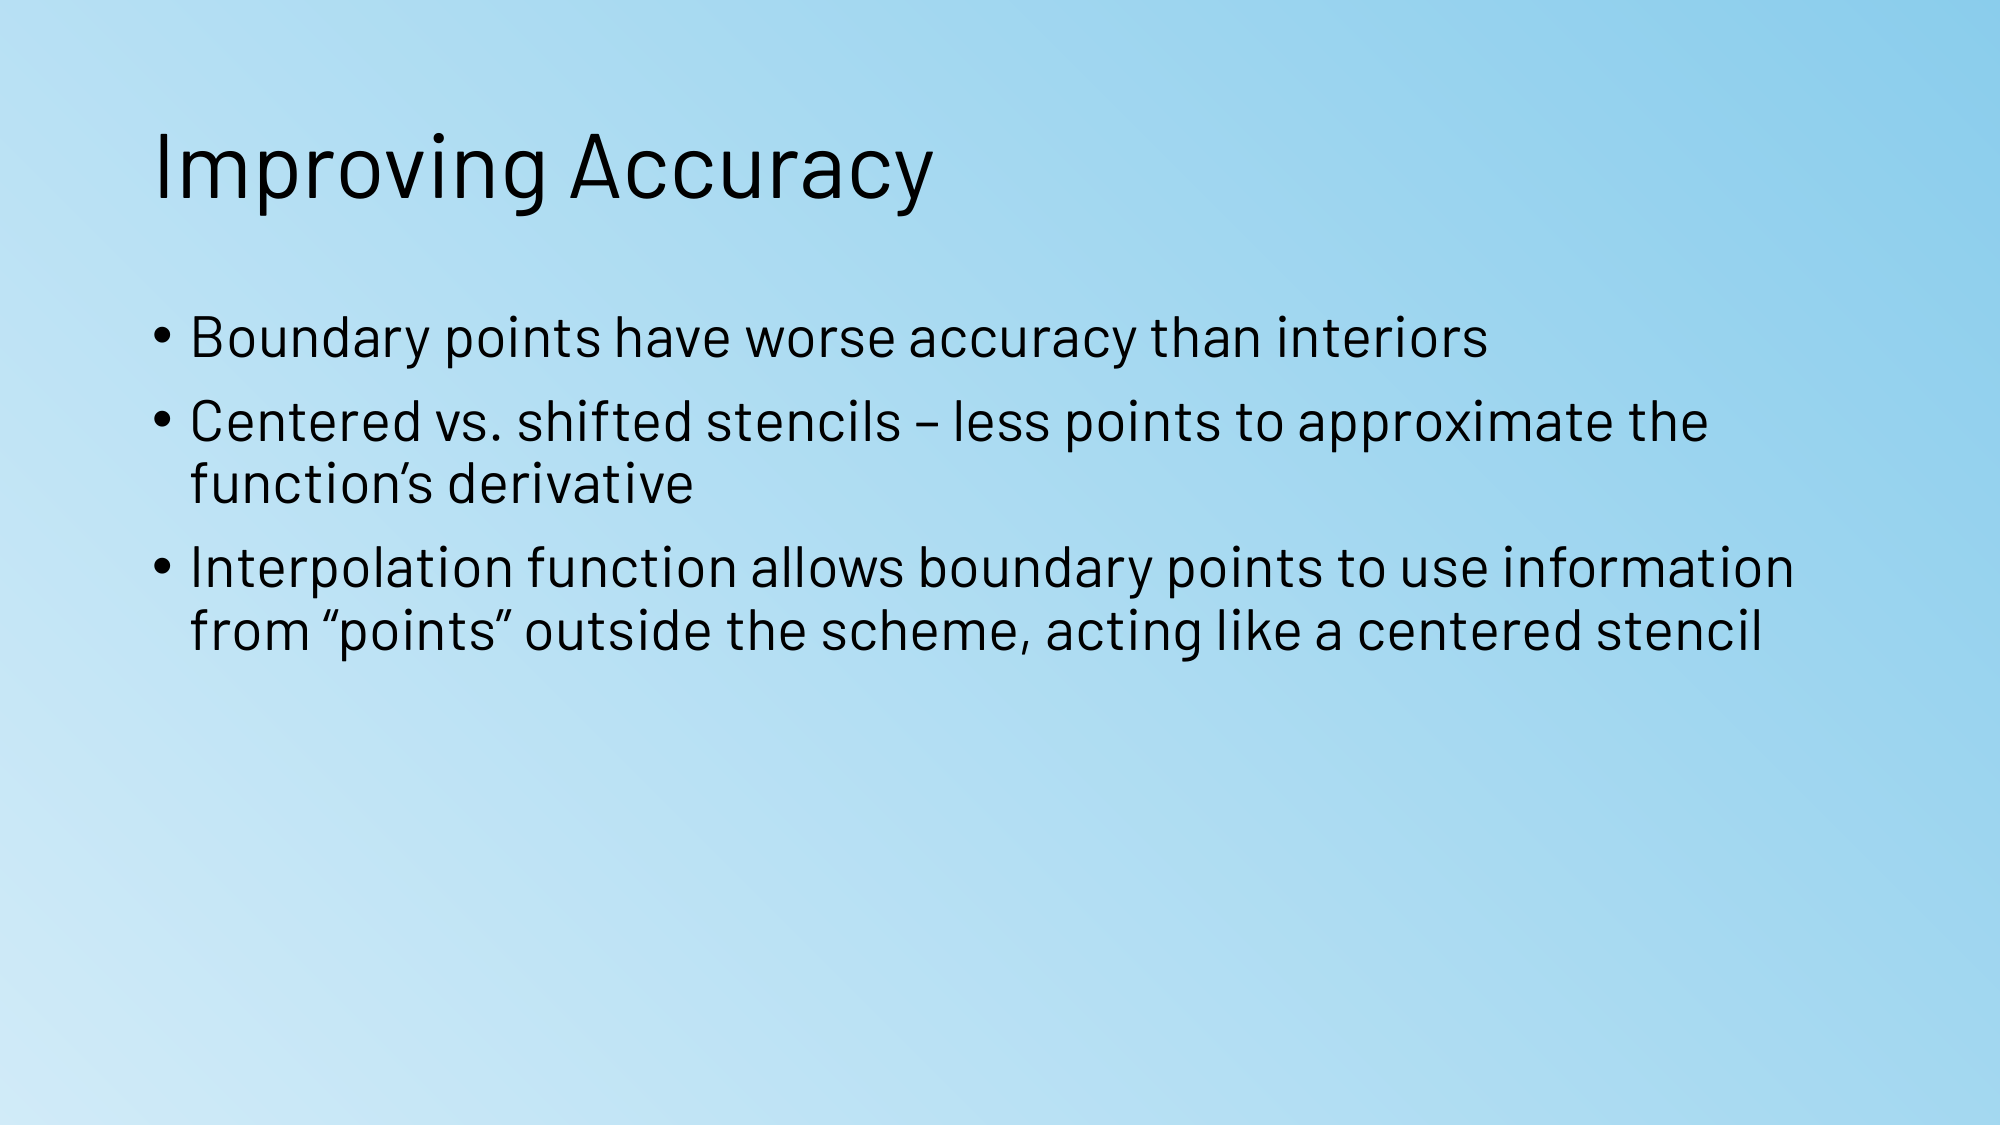

# Improving Accuracy
Boundary points have worse accuracy than interiors
Centered vs. shifted stencils – less points to approximate the function’s derivative
Interpolation function allows boundary points to use information from “points” outside the scheme, acting like a centered stencil